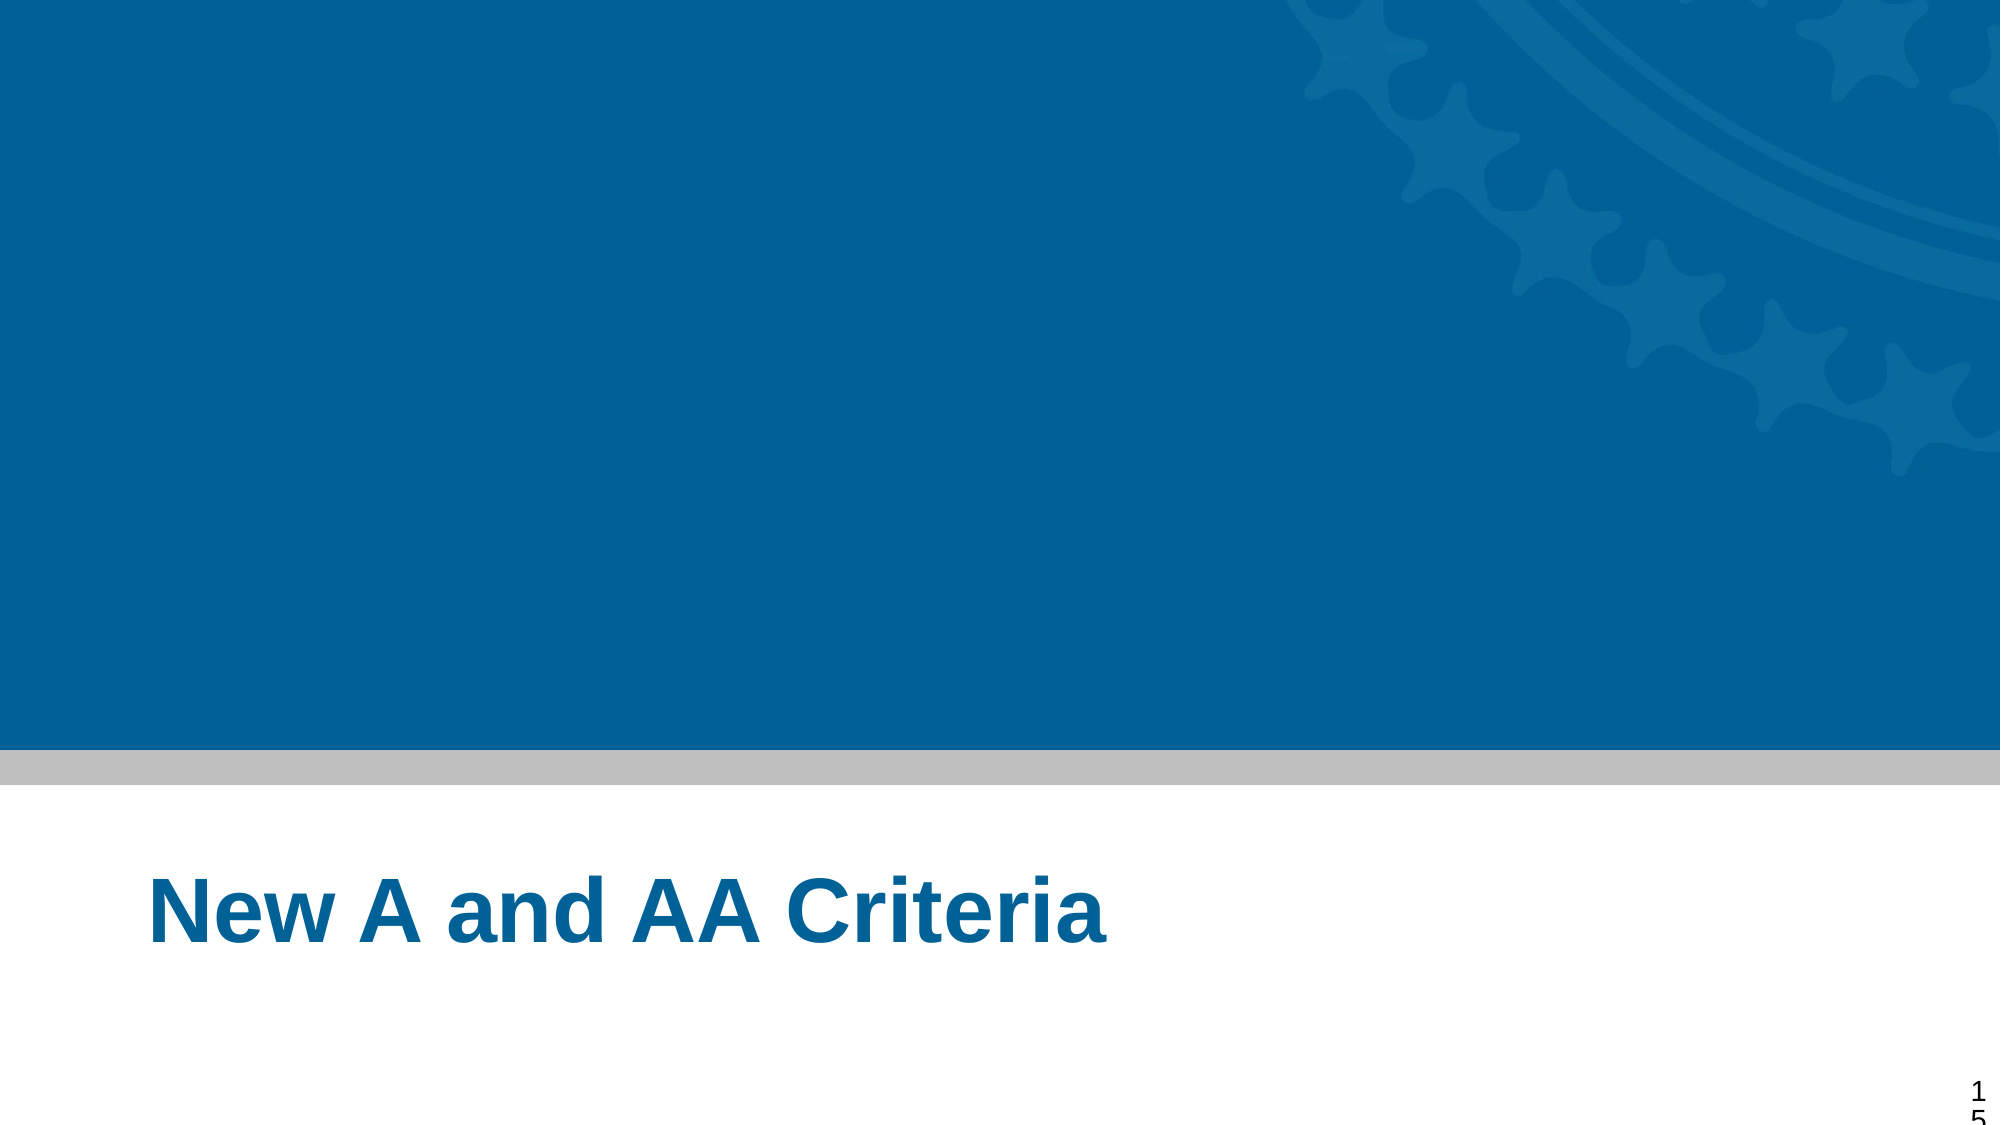

# New A and AA Criteria
15